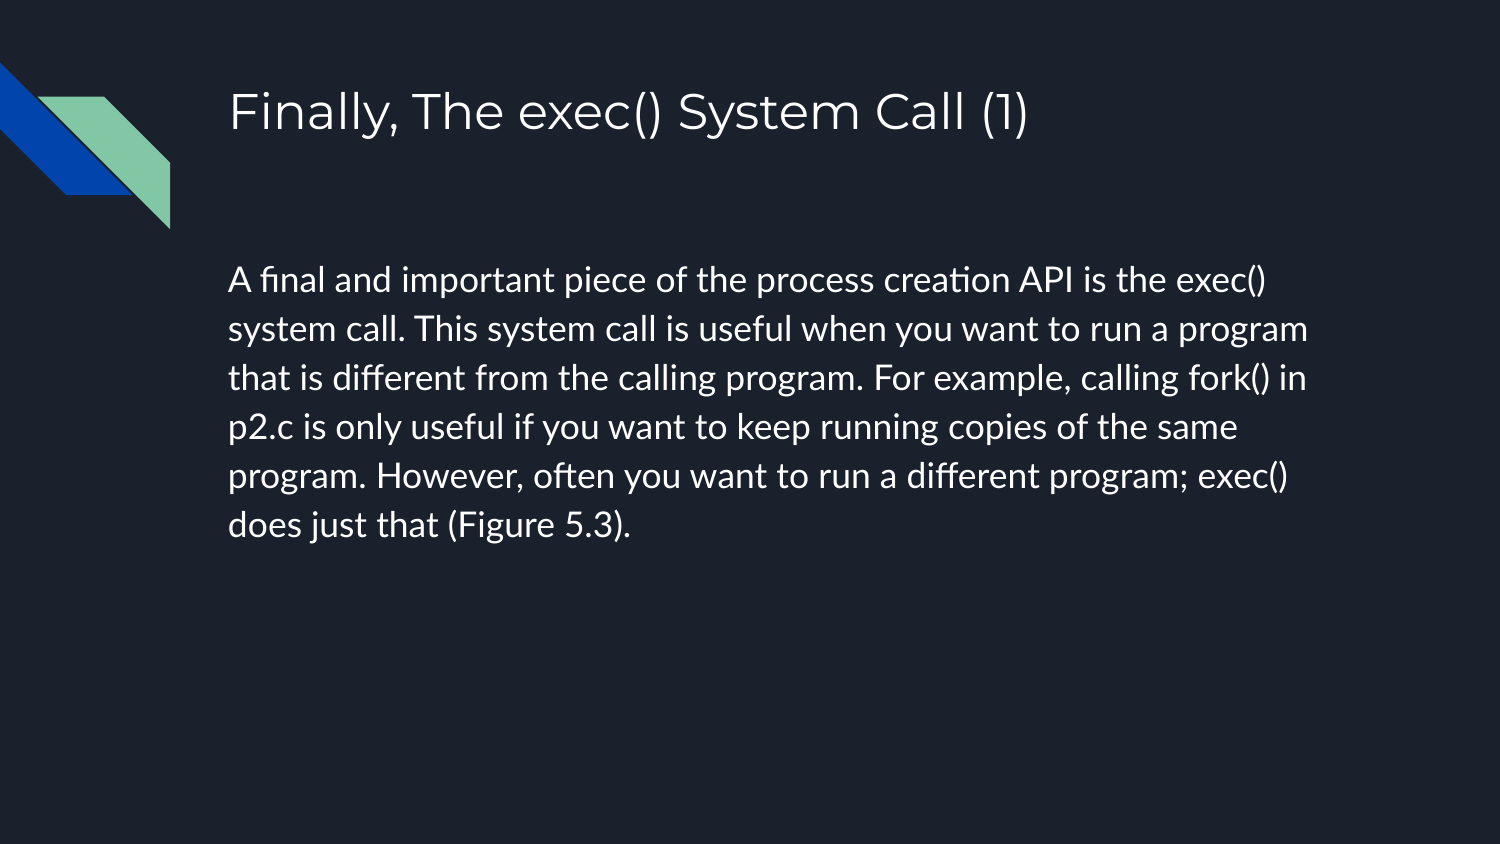

# Finally, The exec() System Call (1)
A final and important piece of the process creation API is the exec() system call. This system call is useful when you want to run a program that is different from the calling program. For example, calling fork() in p2.c is only useful if you want to keep running copies of the same program. However, often you want to run a different program; exec() does just that (Figure 5.3).